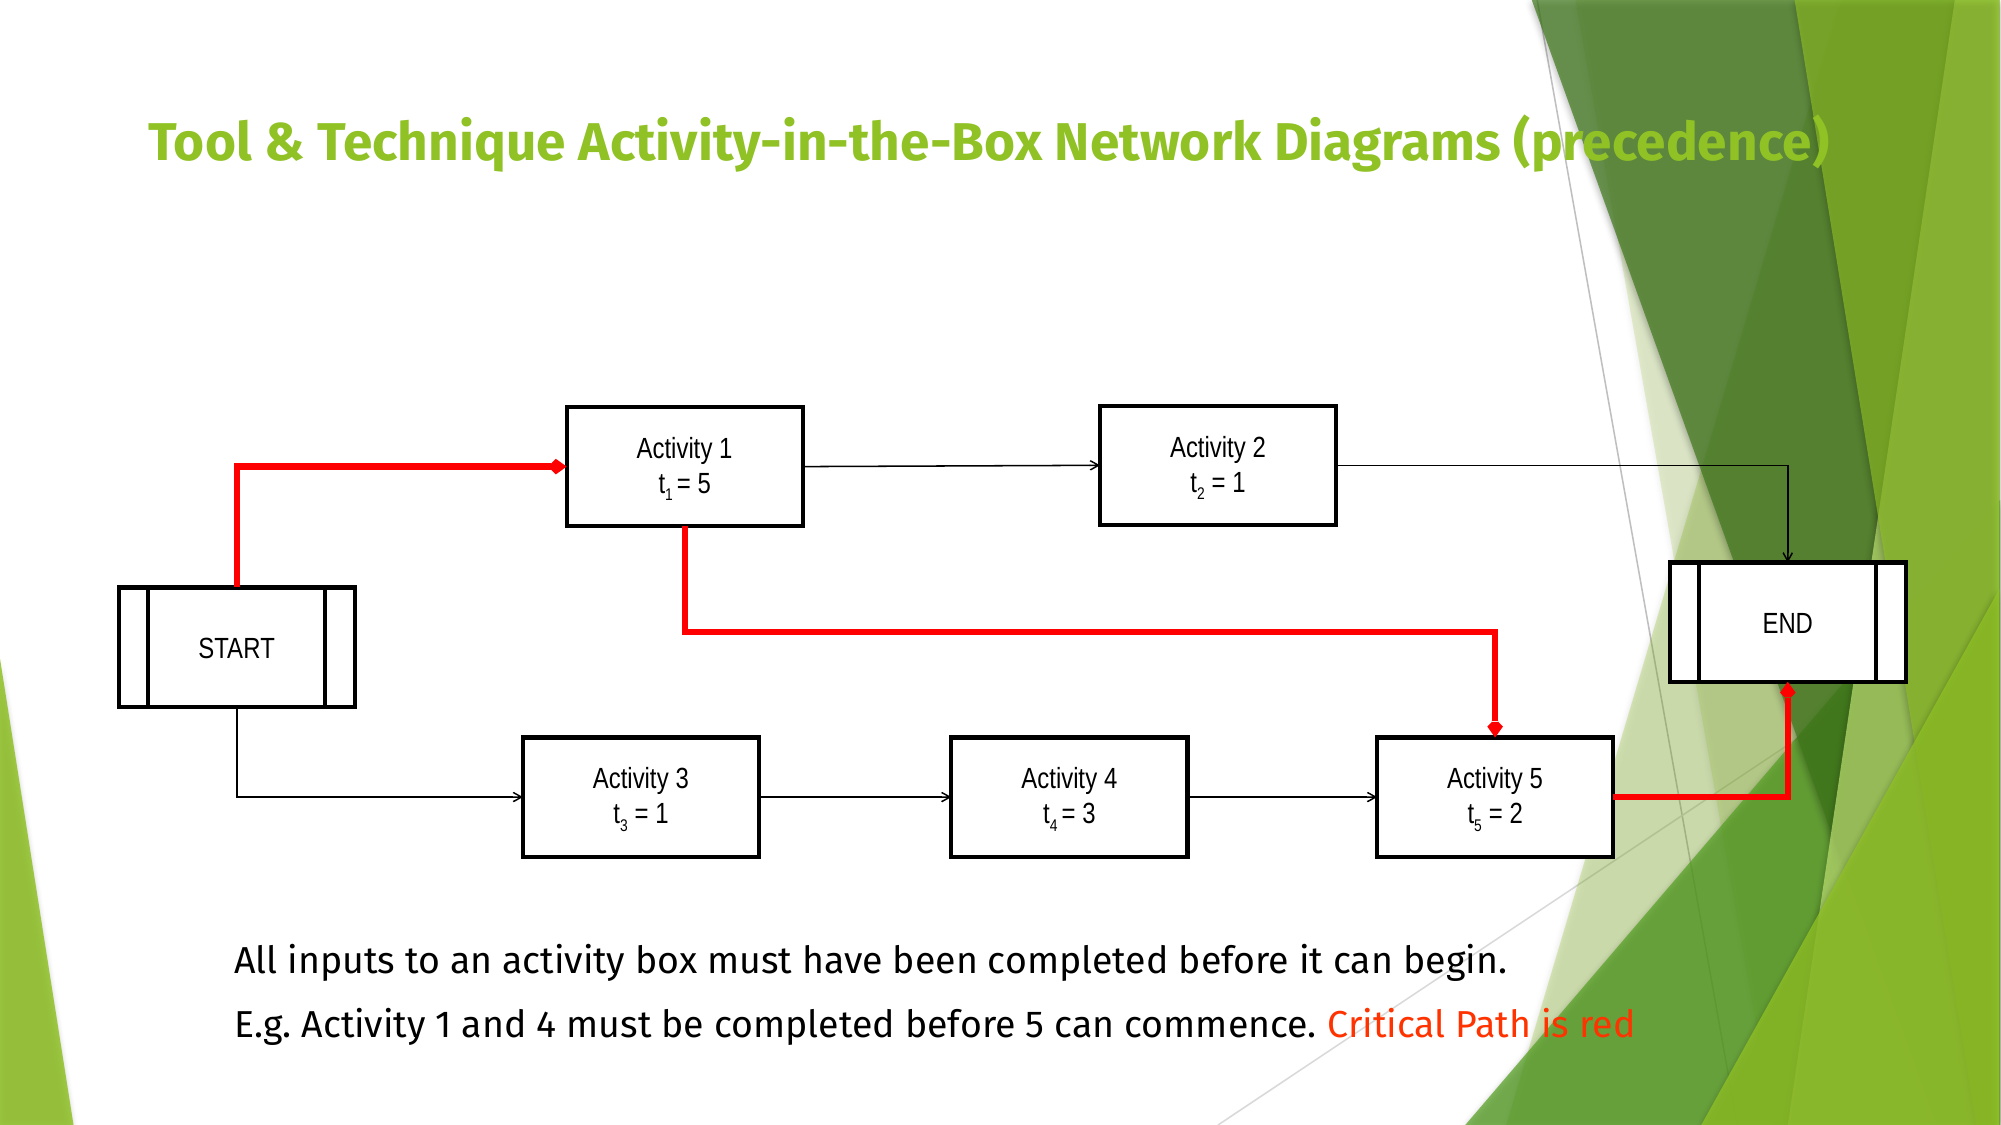

# Tool & Technique Activity-in-the-Box Network Diagrams (precedence)
Activity 2
t2 = 1
Activity 1
t1 = 5
END
START
Activity 3
t3 = 1
Activity 4
t4 = 3
Activity 5
t5 = 2
All inputs to an activity box must have been completed before it can begin.
E.g. Activity 1 and 4 must be completed before 5 can commence. Critical Path is red